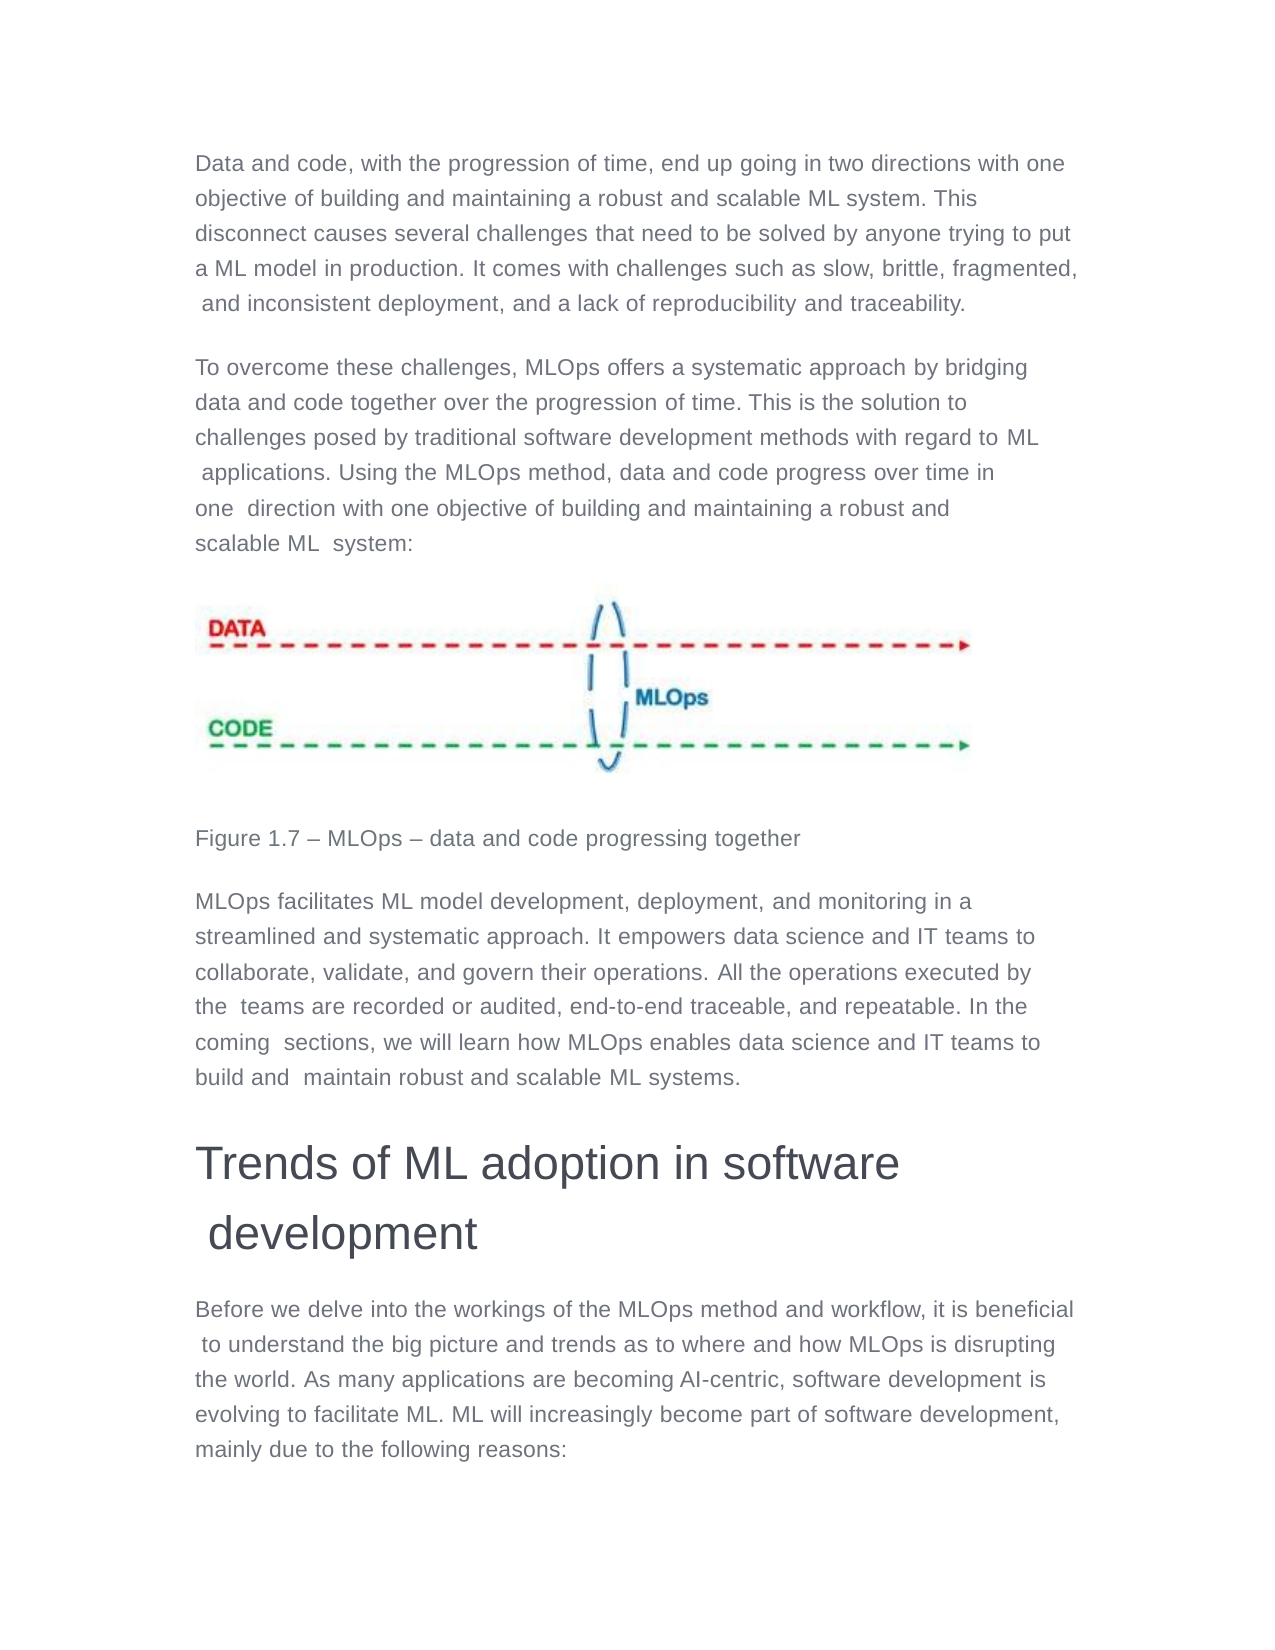

Data and code, with the progression of time, end up going in two directions with one  objective of building and maintaining a robust and scalable ML system. This  disconnect causes several challenges that need to be solved by anyone trying to put  a ML model in production. It comes with challenges such as slow, brittle, fragmented,  and inconsistent deployment, and a lack of reproducibility and traceability.

To overcome these challenges, MLOps offers a systematic approach by bridging  data and code together over the progression of time. This is the solution to  challenges posed by traditional software development methods with regard to ML  applications. Using the MLOps method, data and code progress over time in one  direction with one objective of building and maintaining a robust and scalable ML  system:

Figure 1.7 – MLOps – data and code progressing together

MLOps facilitates ML model development, deployment, and monitoring in a  streamlined and systematic approach. It empowers data science and IT teams to  collaborate, validate, and govern their operations. All the operations executed by the  teams are recorded or audited, end-to-end traceable, and repeatable. In the coming  sections, we will learn how MLOps enables data science and IT teams to build and  maintain robust and scalable ML systems.

Trends of ML adoption in software  development
Before we delve into the workings of the MLOps method and workflow, it is beneficial  to understand the big picture and trends as to where and how MLOps is disrupting  the world. As many applications are becoming AI-centric, software development is  evolving to facilitate ML. ML will increasingly become part of software development,  mainly due to the following reasons: